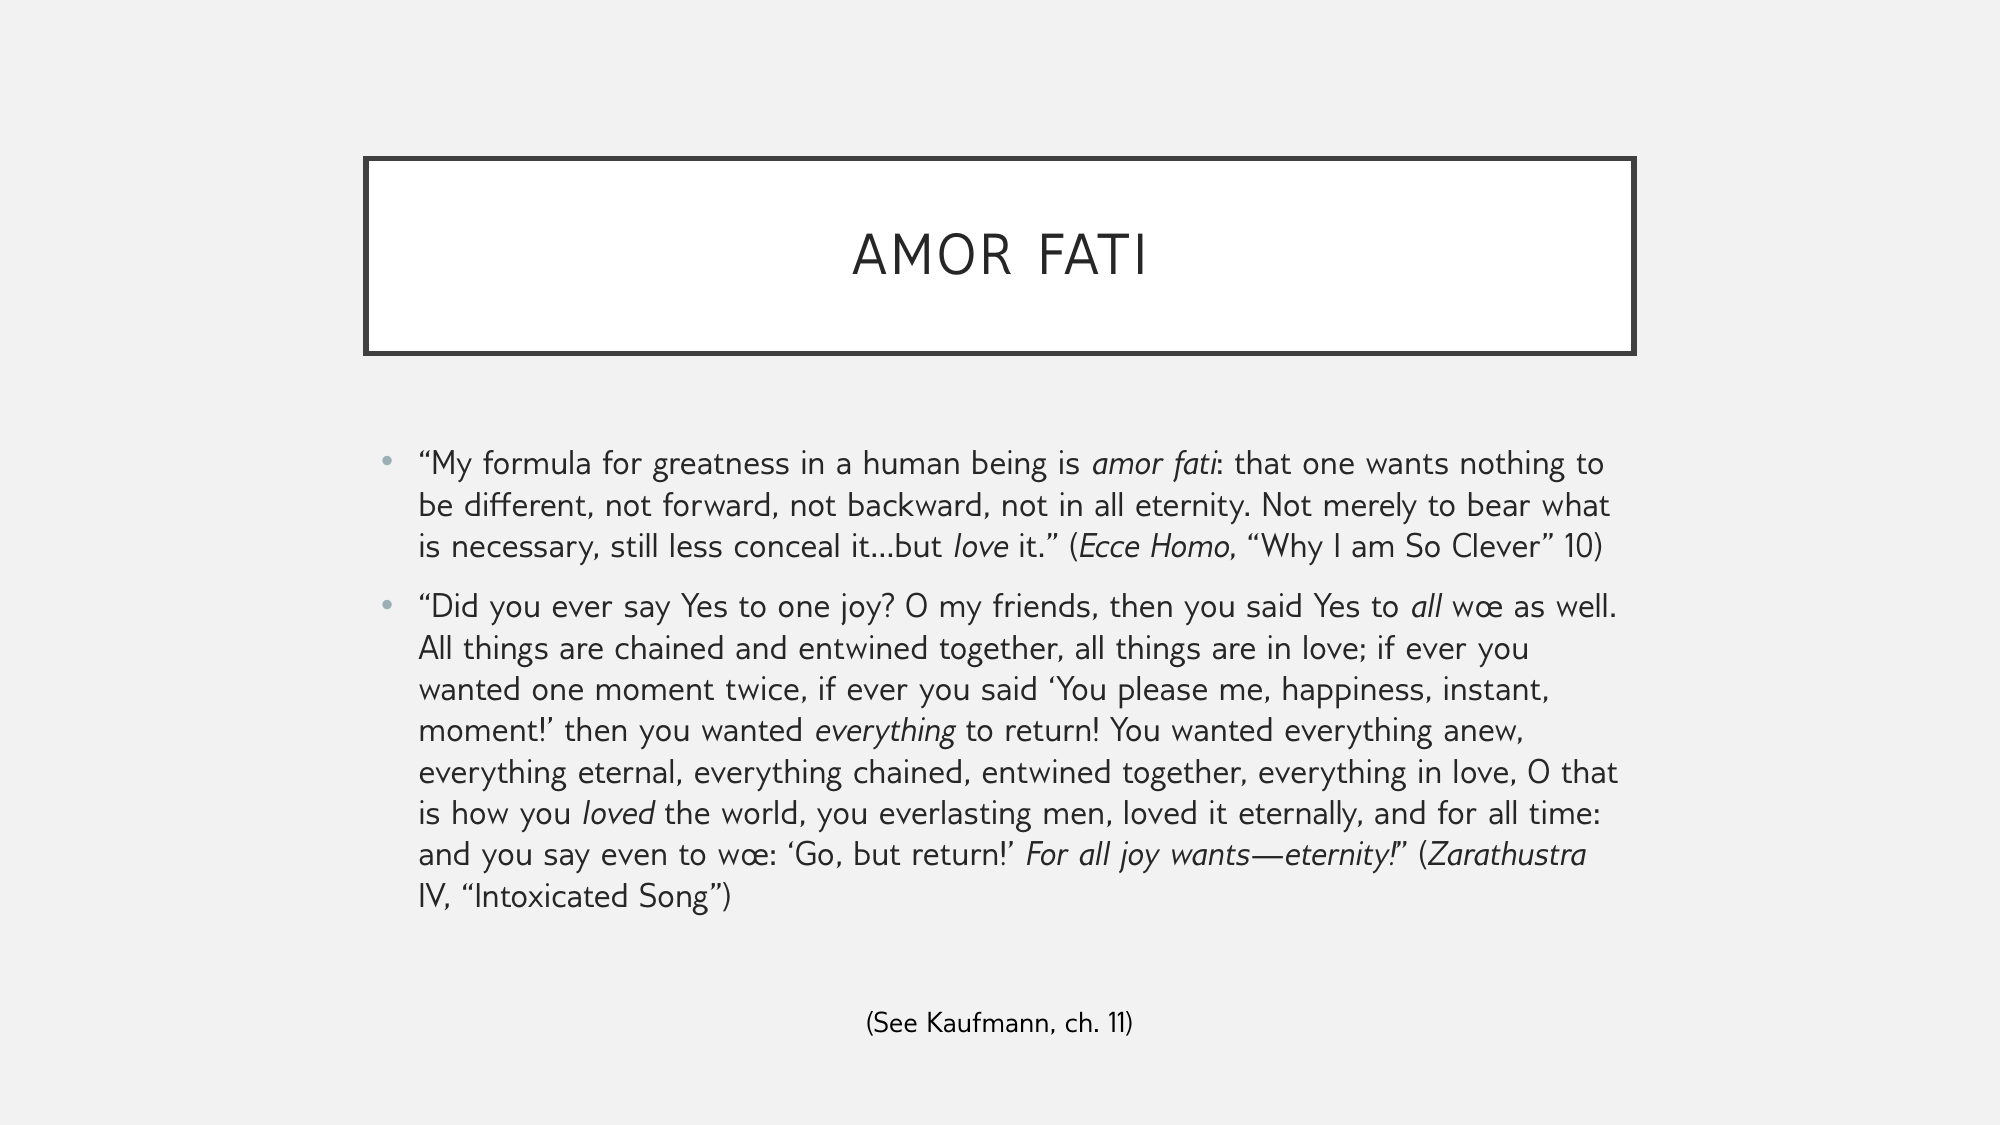

# Amor fati
“My formula for greatness in a human being is amor fati: that one wants nothing to be different, not forward, not backward, not in all eternity. Not merely to bear what is necessary, still less conceal it…but love it.” (Ecce Homo, “Why I am So Clever” 10)
“Did you ever say Yes to one joy? O my friends, then you said Yes to all woe as well. All things are chained and entwined together, all things are in love; if ever you wanted one moment twice, if ever you said ‘You please me, happiness, instant, moment!’ then you wanted everything to return! You wanted everything anew, everything eternal, everything chained, entwined together, everything in love, O that is how you loved the world, you everlasting men, loved it eternally, and for all time: and you say even to woe: ‘Go, but return!’ For all joy wants—eternity!” (Zarathustra IV, “Intoxicated Song”)
(See Kaufmann, ch. 11)